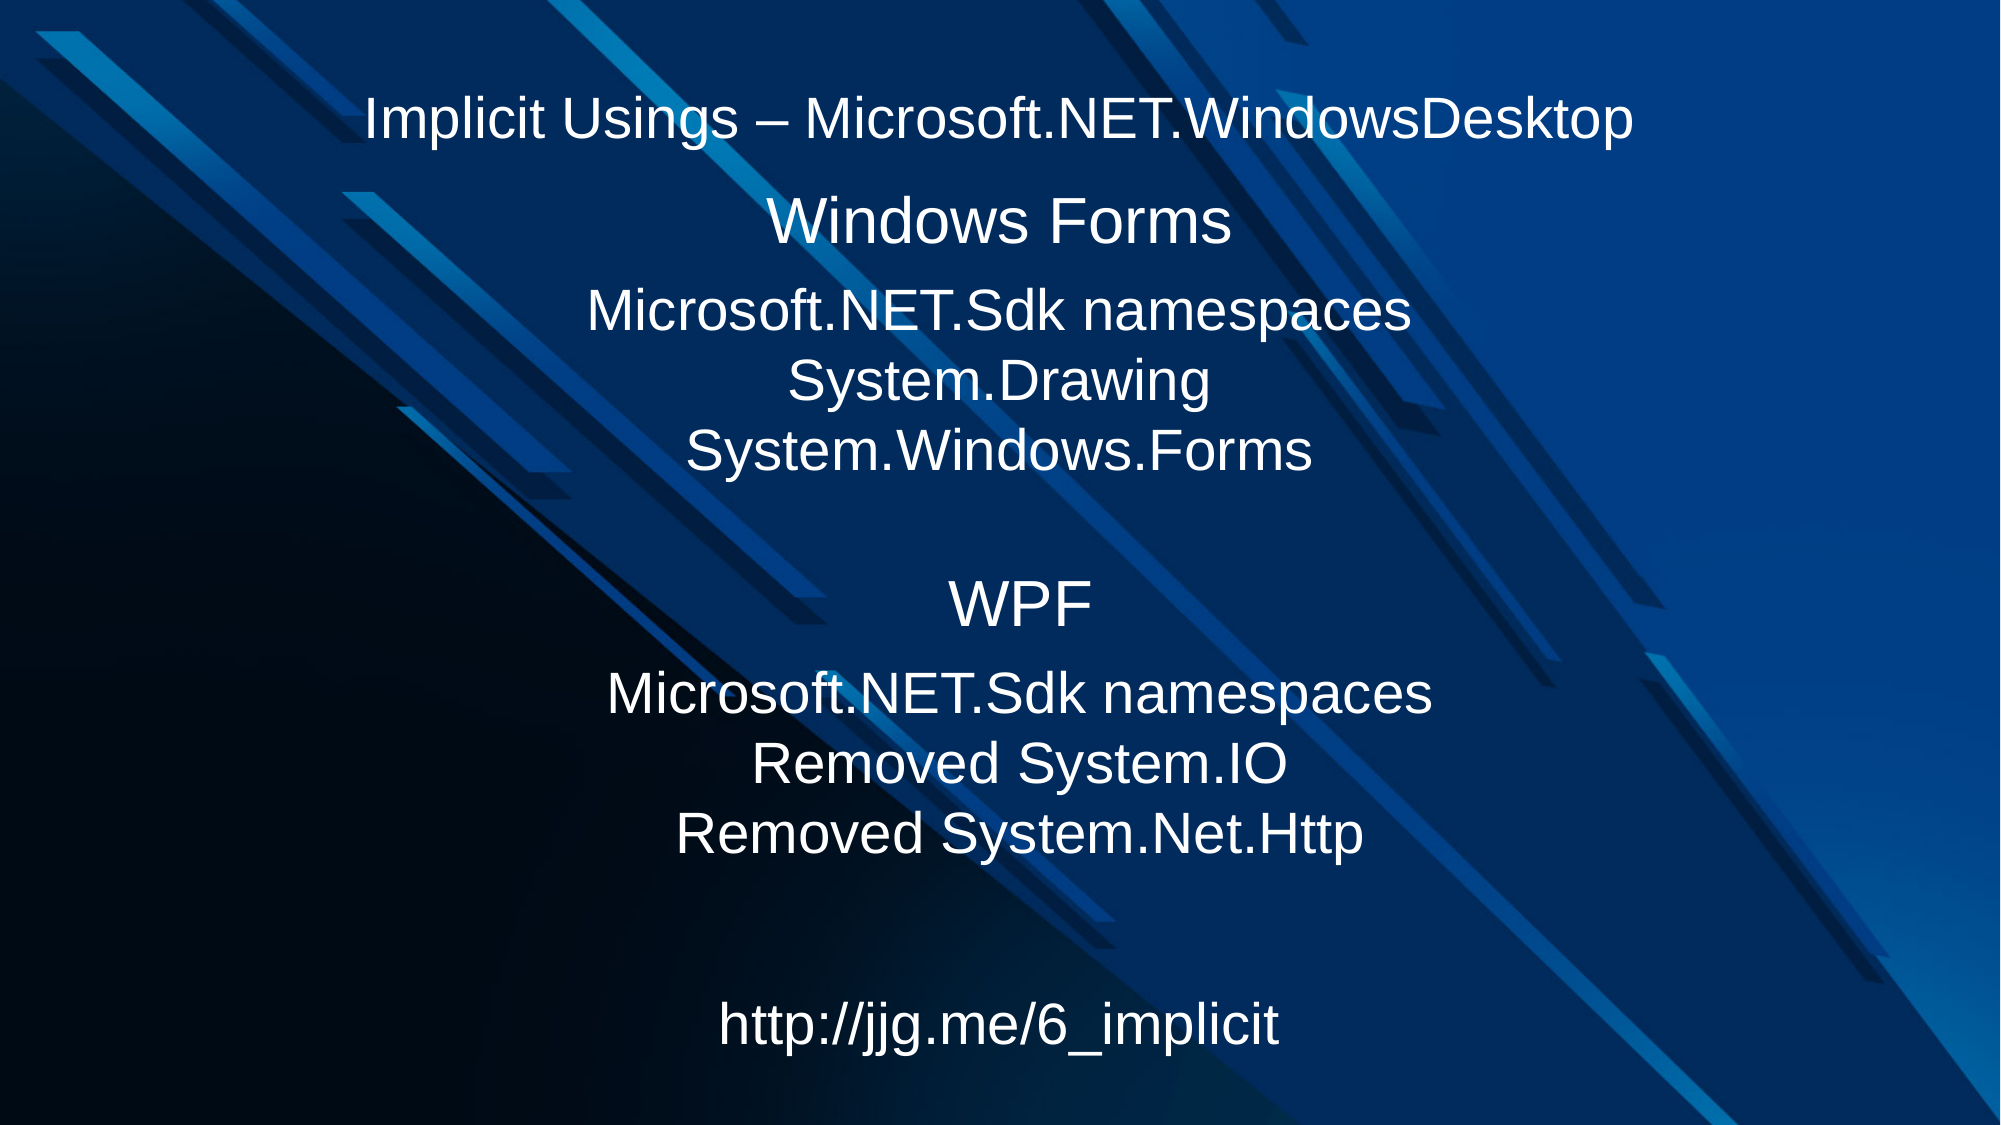

# Implicit Usings – Microsoft.NET.WindowsDesktop
Windows Forms
Microsoft.NET.Sdk namespaces
System.Drawing
System.Windows.Forms
WPF
Microsoft.NET.Sdk namespaces
Removed System.IO
Removed System.Net.Http
http://jjg.me/6_implicit